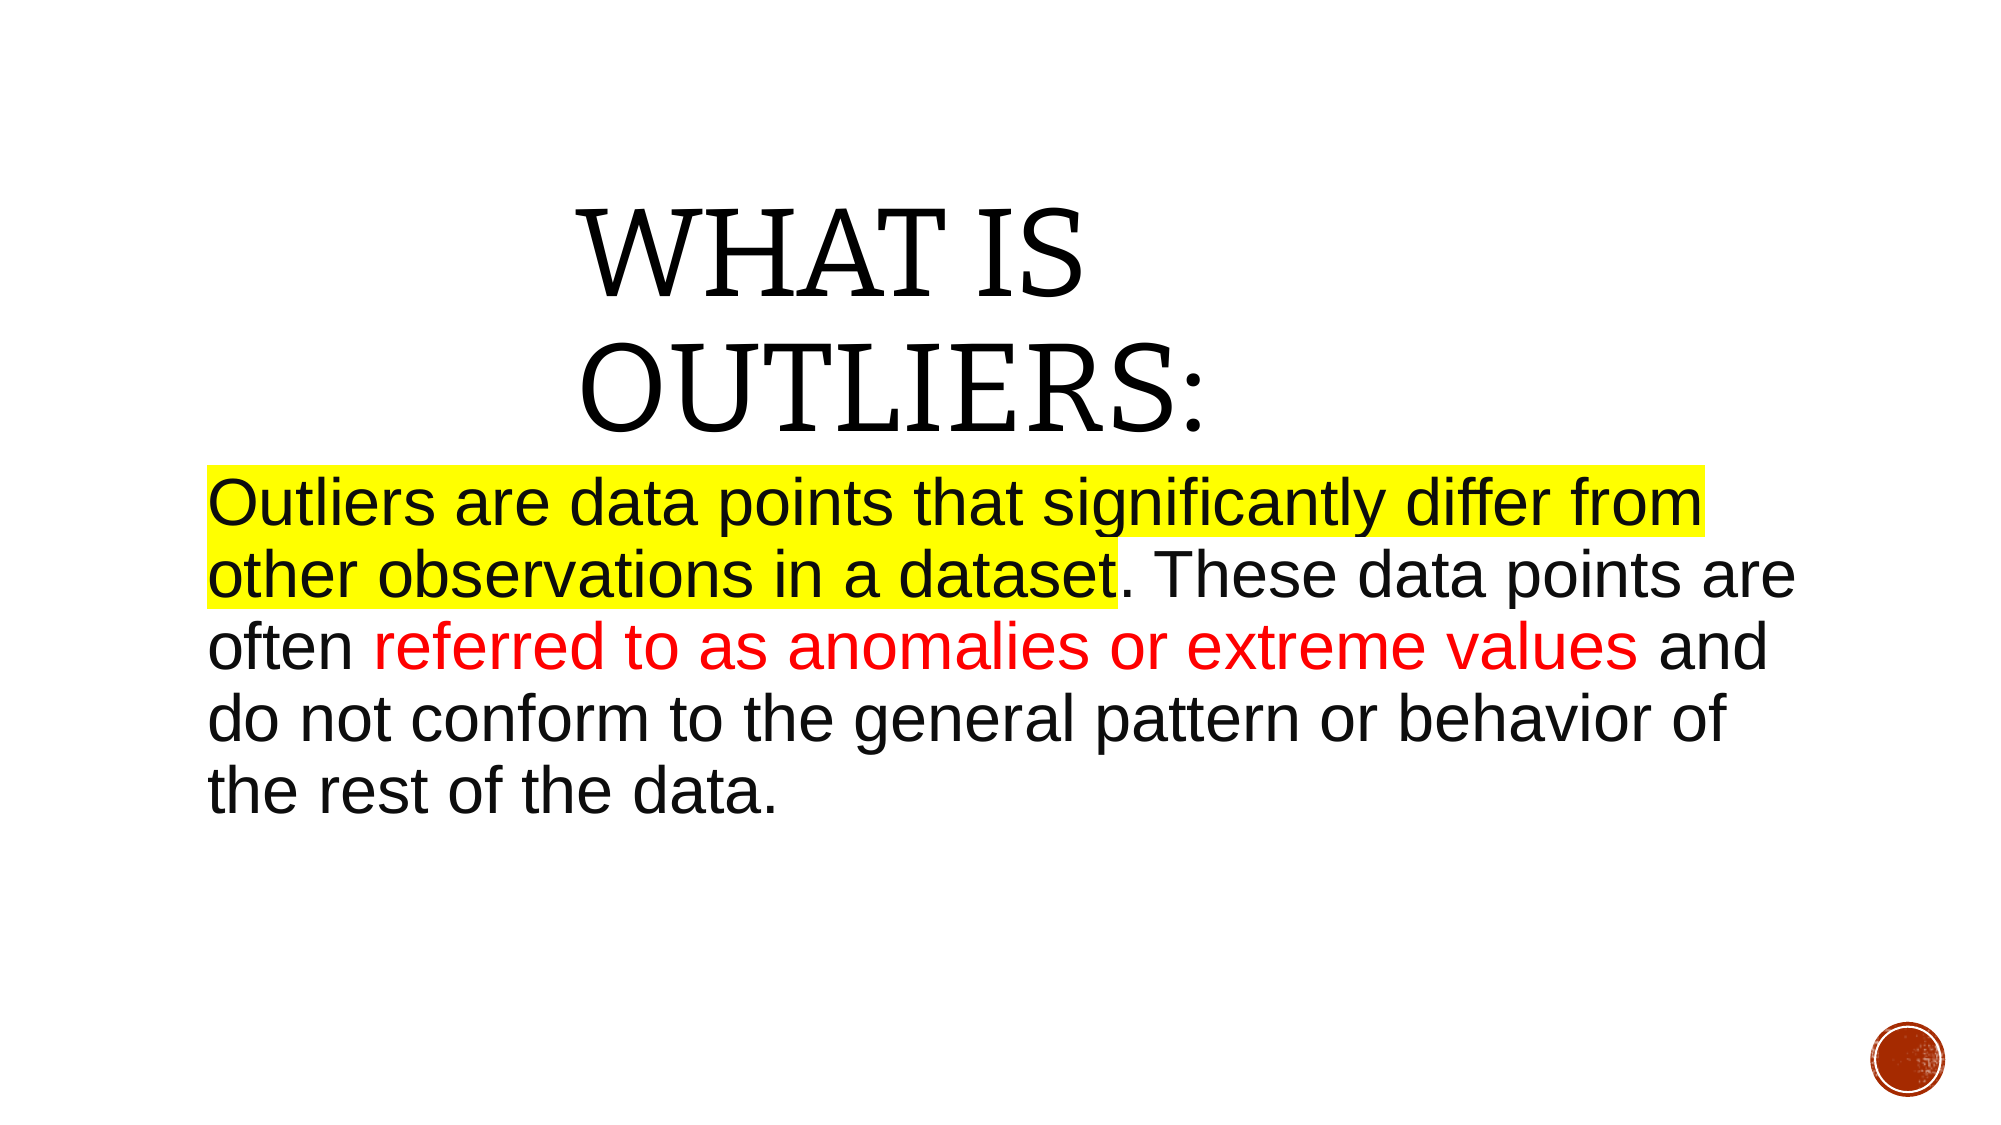

# WHAT IS OUTLIERS:
Outliers are data points that significantly differ from other observations in a dataset. These data points are often referred to as anomalies or extreme values and do not conform to the general pattern or behavior of the rest of the data.